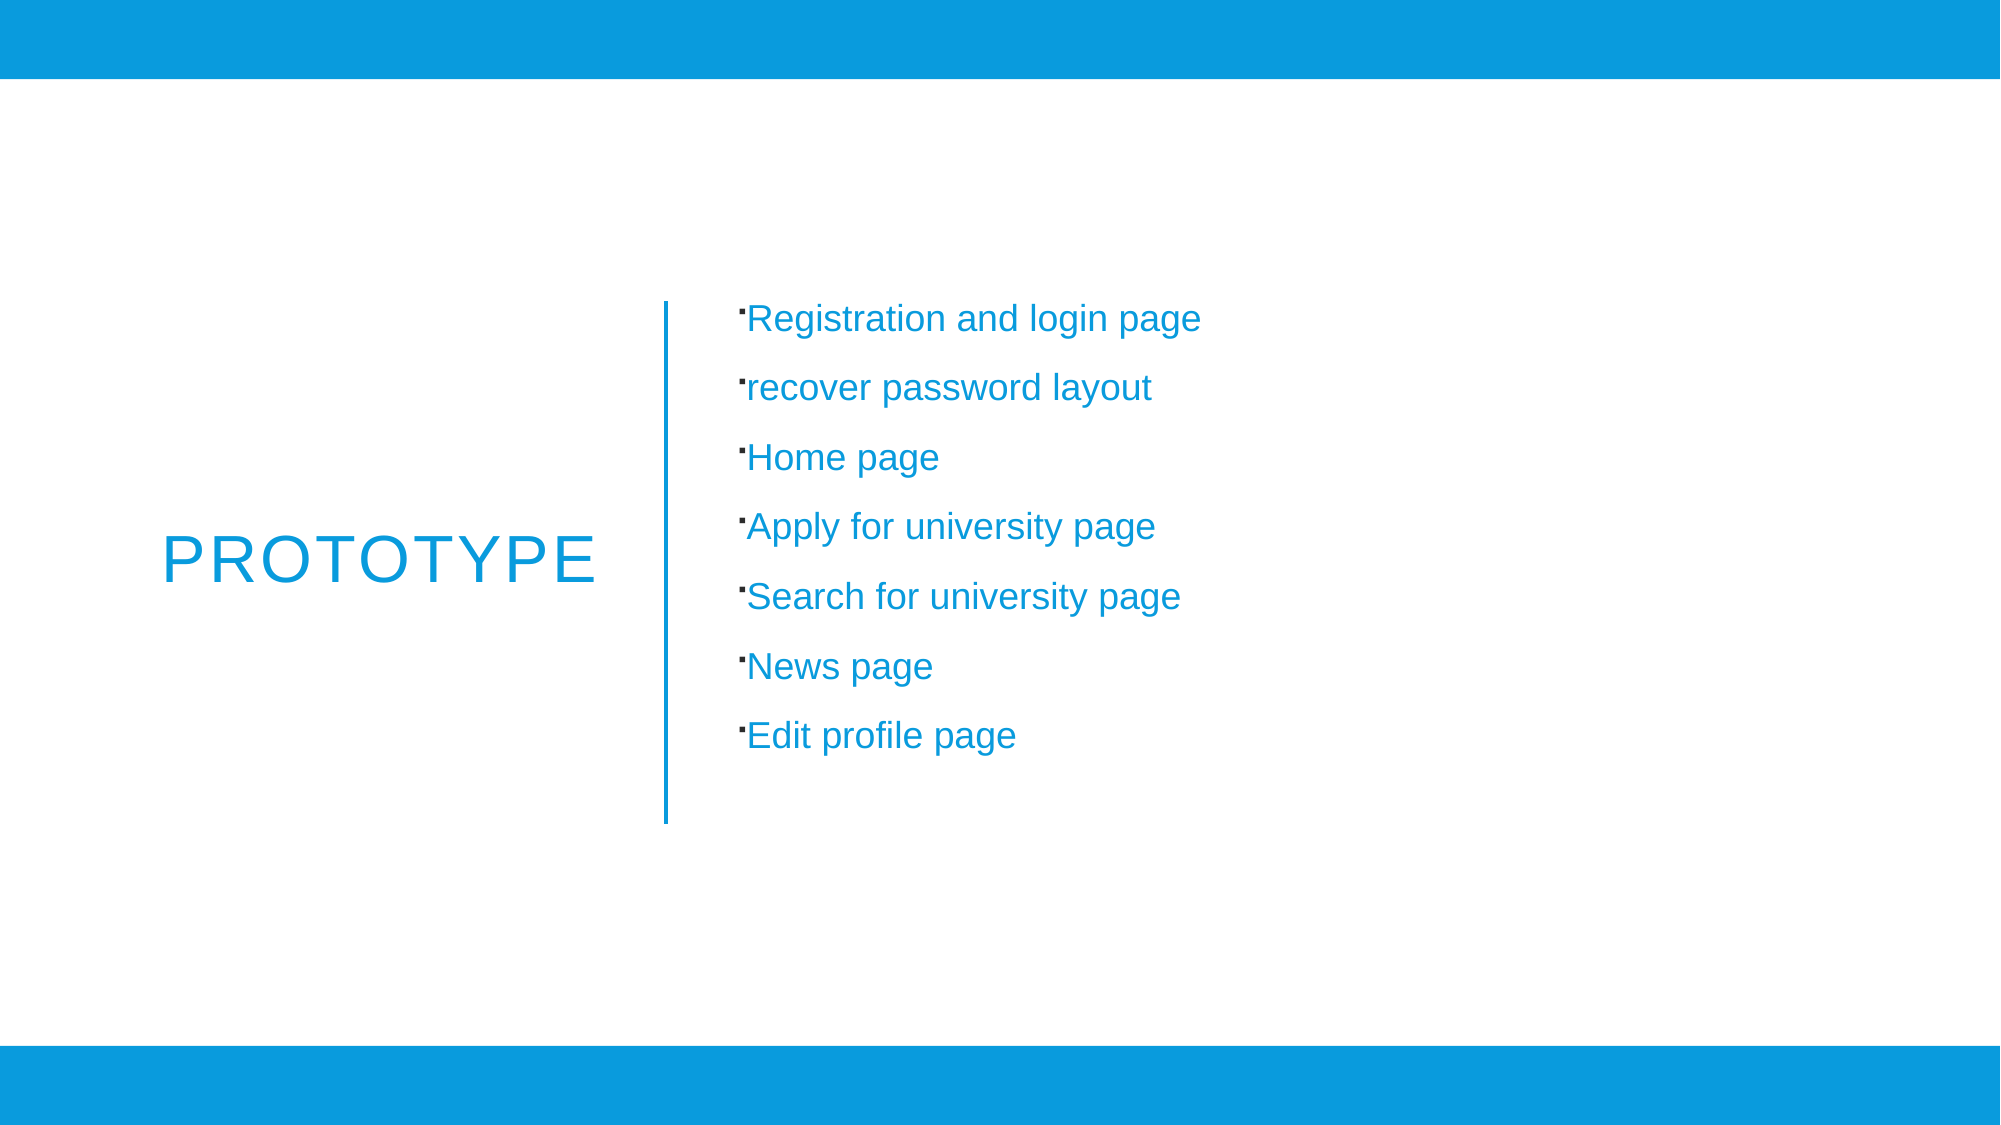

Registration and login page
recover password layout
Home page
Apply for university page
Search for university page
News page
Edit profile page

# Prototype